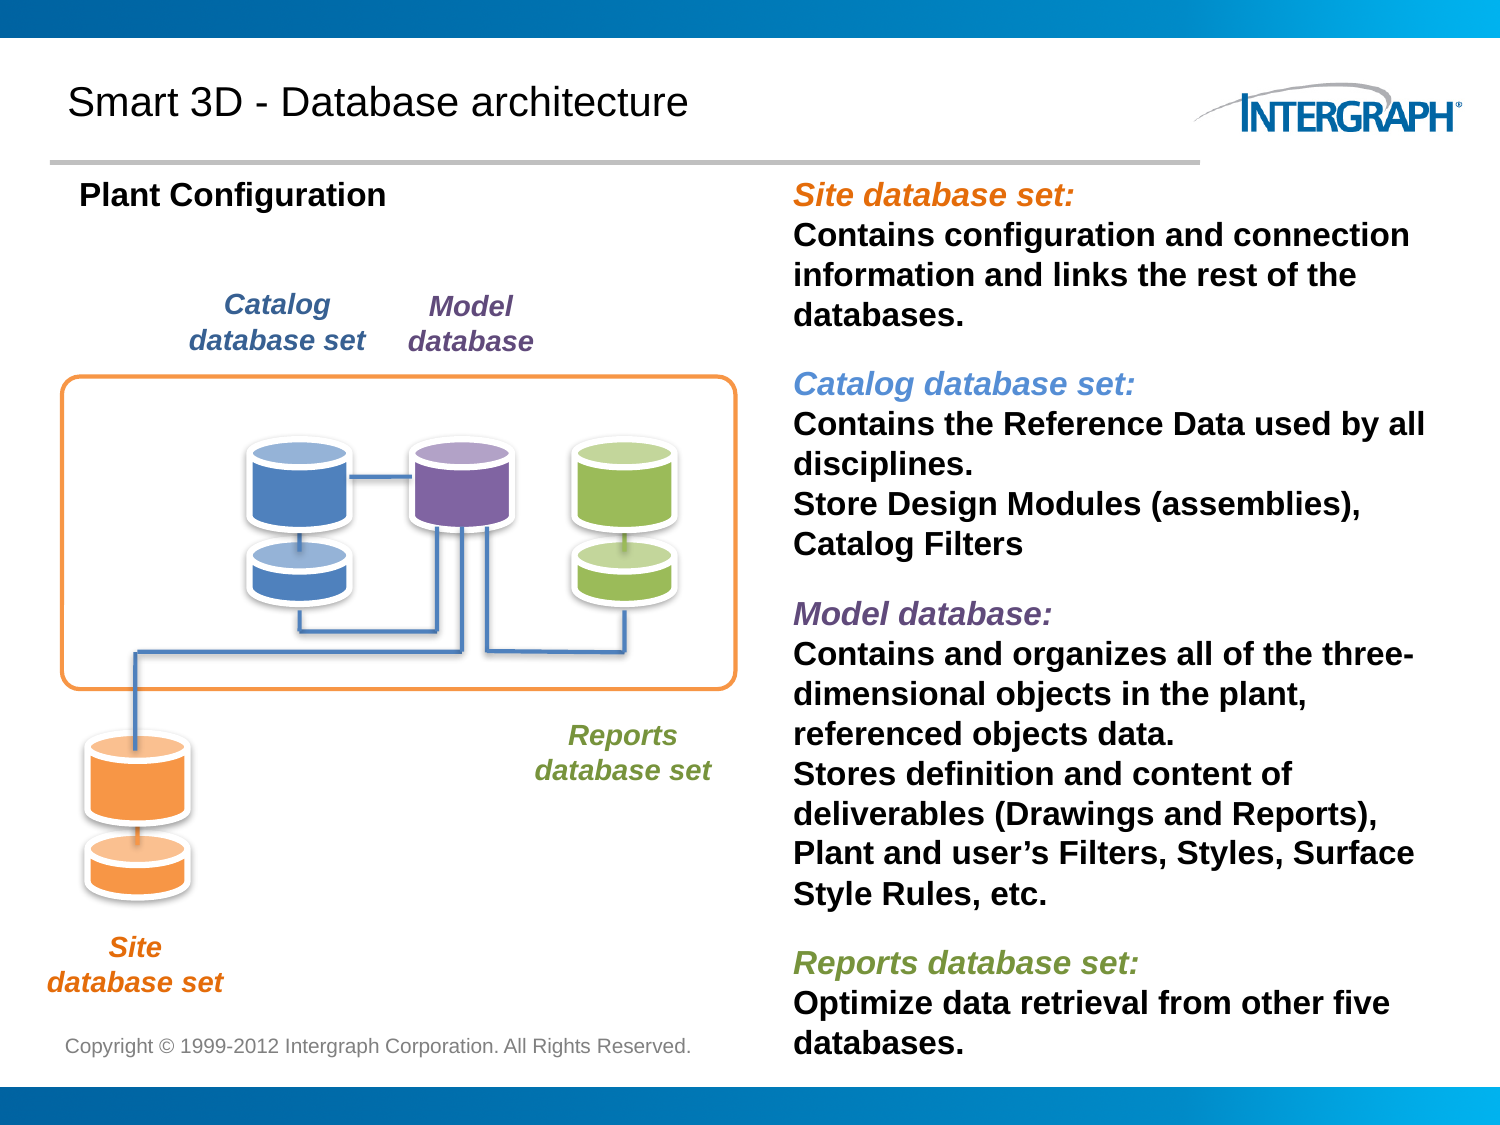

# Smart 3D - Database architecture
Site database set:
Contains configuration and connection information and links the rest of the databases.

Catalog database set:
Contains the Reference Data used by all disciplines.
Store Design Modules (assemblies), Catalog Filters

Model database:
Contains and organizes all of the three-dimensional objects in the plant, referenced objects data.
Stores definition and content of deliverables (Drawings and Reports), Plant and user’s Filters, Styles, Surface Style Rules, etc.

Reports database set:
Optimize data retrieval from other five databases.
Plant Configuration
Catalog database set

Model
database

Reports
database set

Site database set